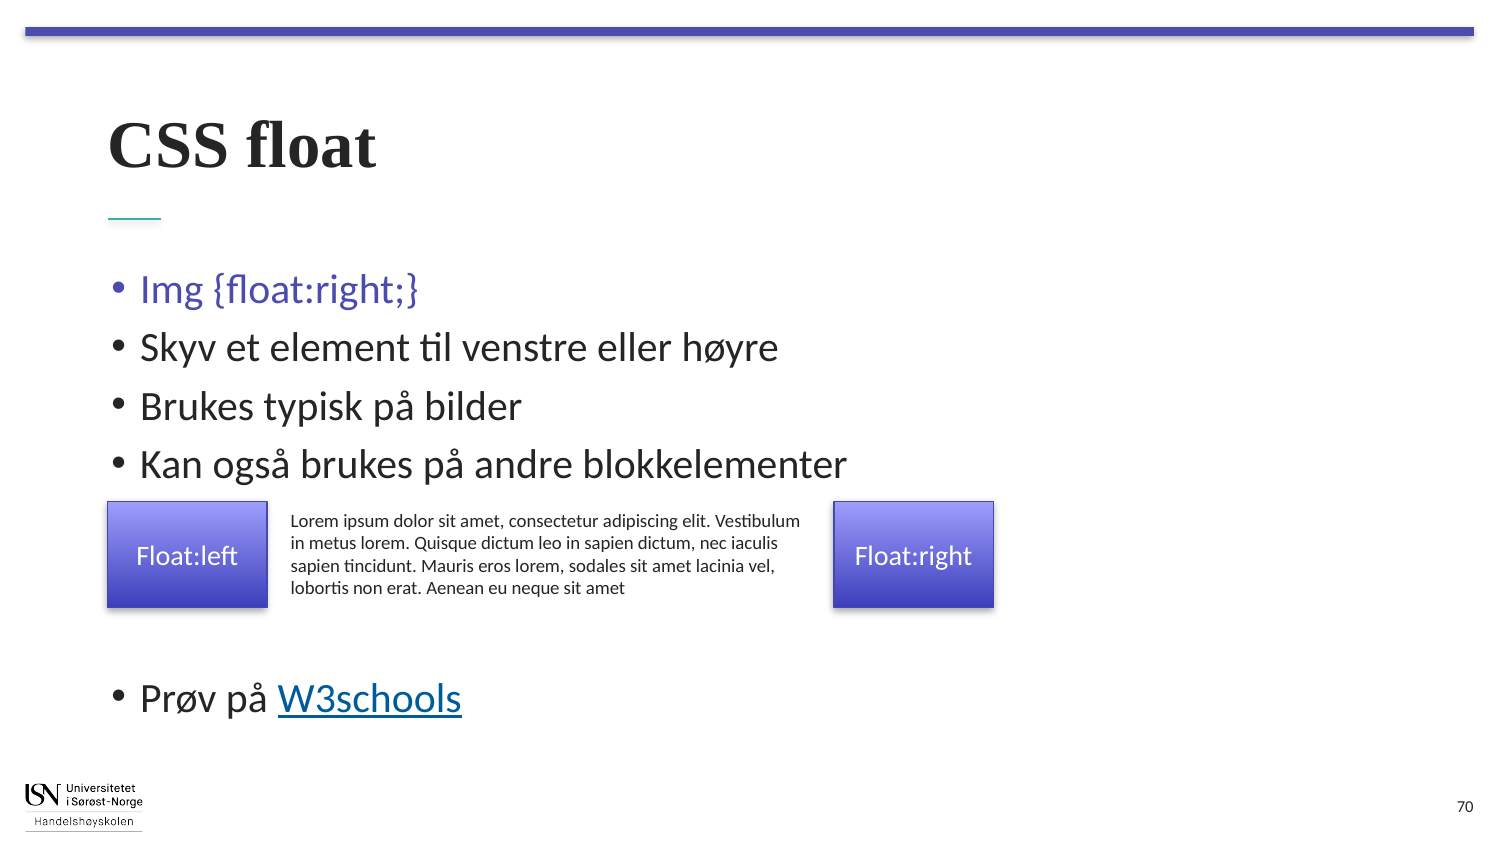

# CSS float
Img {float:right;}
Skyv et element til venstre eller høyre
Brukes typisk på bilder
Kan også brukes på andre blokkelementer

Prøv på W3schools
Float:left
Float:right
Lorem ipsum dolor sit amet, consectetur adipiscing elit. Vestibulum in metus lorem. Quisque dictum leo in sapien dictum, nec iaculis sapien tincidunt. Mauris eros lorem, sodales sit amet lacinia vel, lobortis non erat. Aenean eu neque sit amet
70